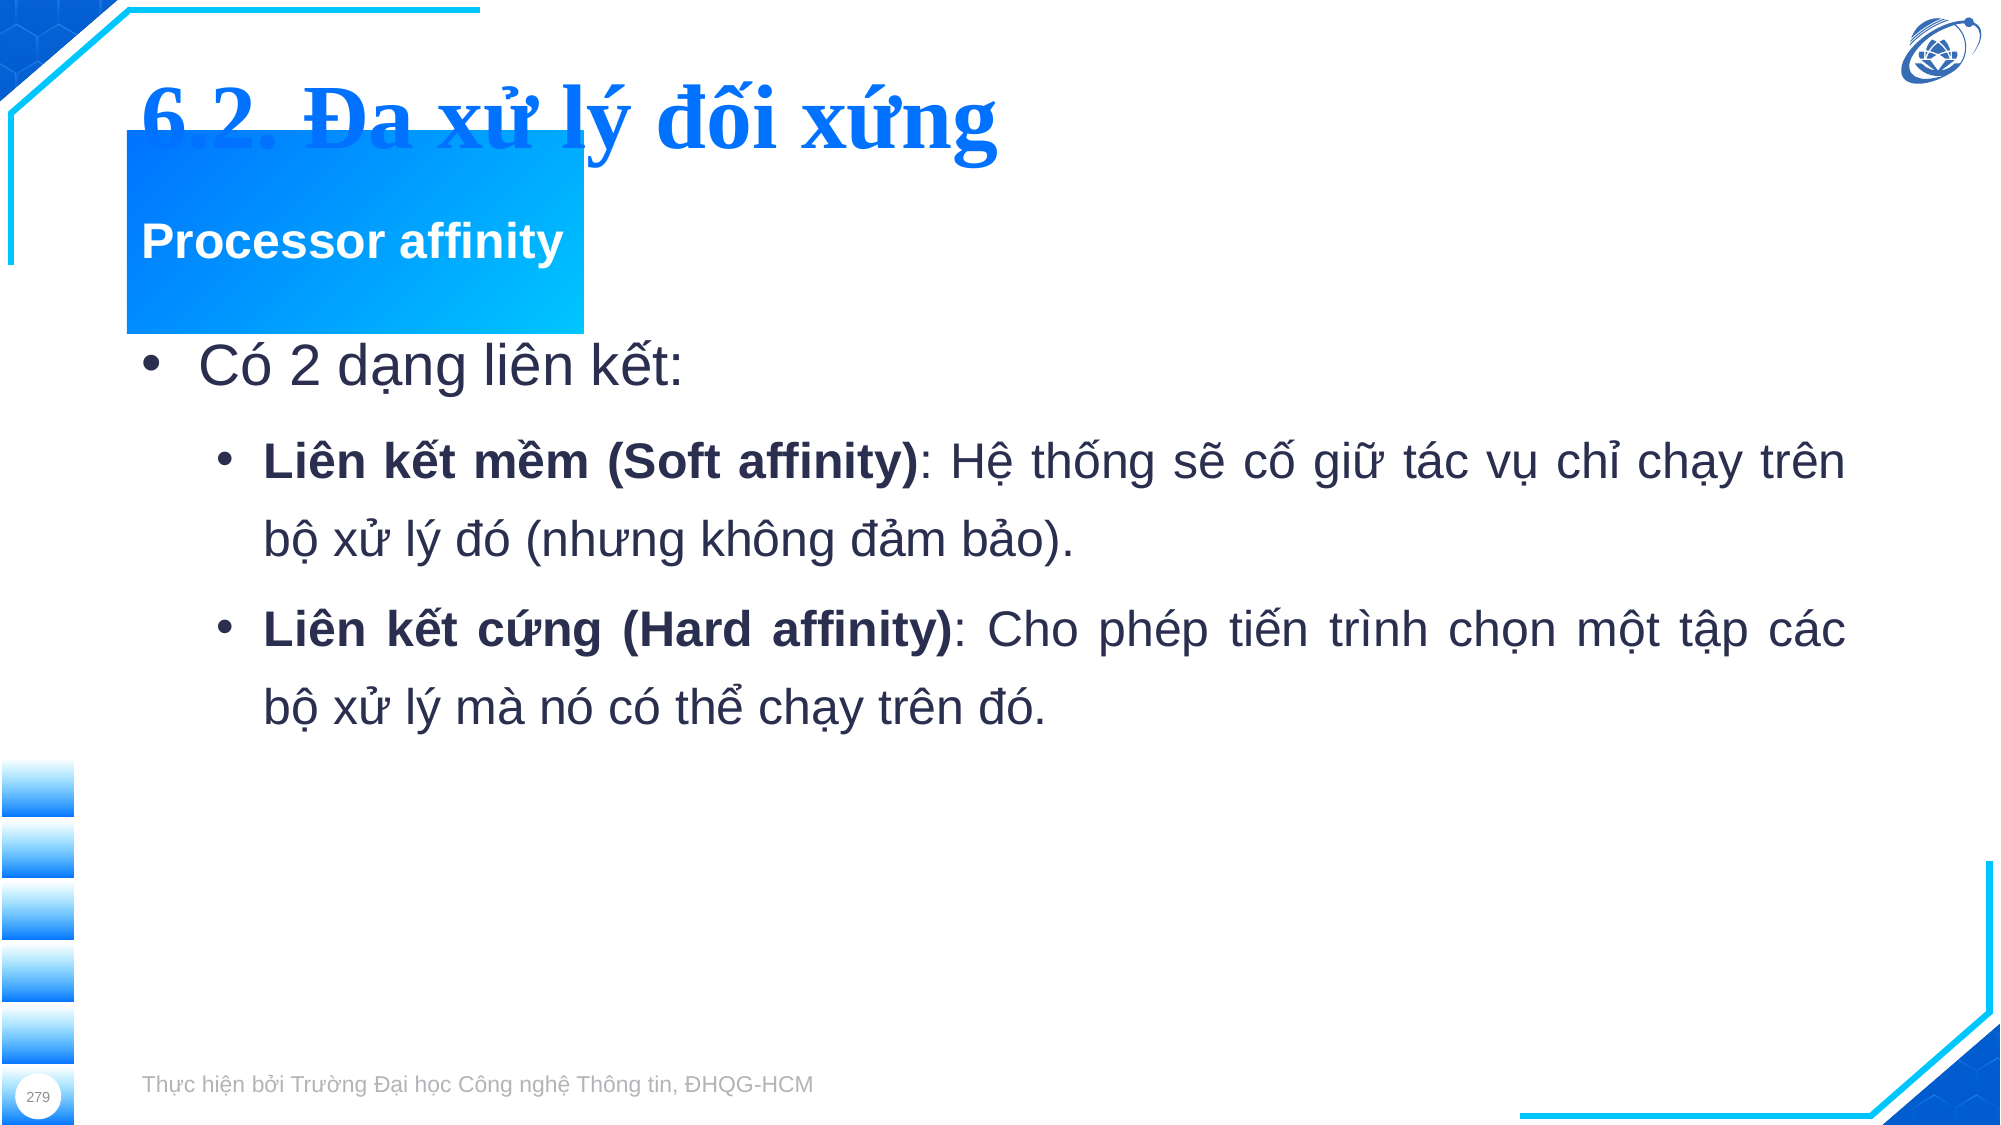

6.2. Đa xử lý đối xứng
# Processor affinity
Có 2 dạng liên kết:
Liên kết mềm (Soft affinity): Hệ thống sẽ cố giữ tác vụ chỉ chạy trên bộ xử lý đó (nhưng không đảm bảo).
Liên kết cứng (Hard affinity): Cho phép tiến trình chọn một tập các bộ xử lý mà nó có thể chạy trên đó.
Thực hiện bởi Trường Đại học Công nghệ Thông tin, ĐHQG-HCM
279